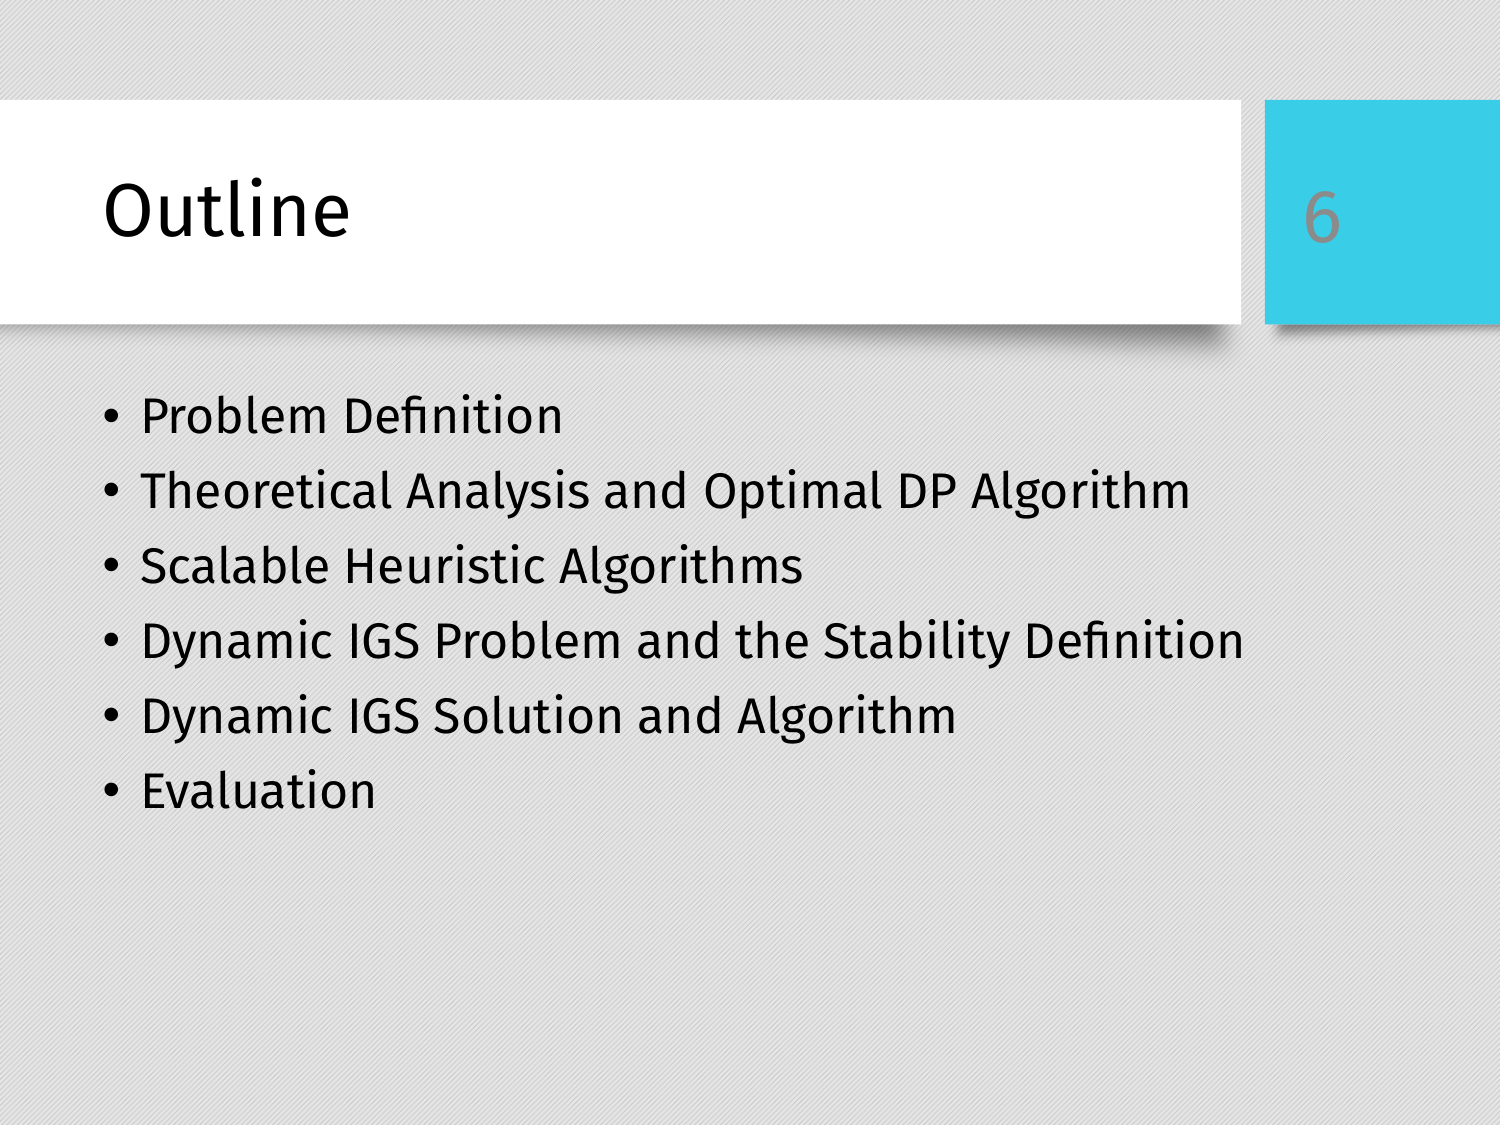

# Outline
6
Problem Definition
Theoretical Analysis and Optimal DP Algorithm
Scalable Heuristic Algorithms
Dynamic IGS Problem and the Stability Definition
Dynamic IGS Solution and Algorithm
Evaluation